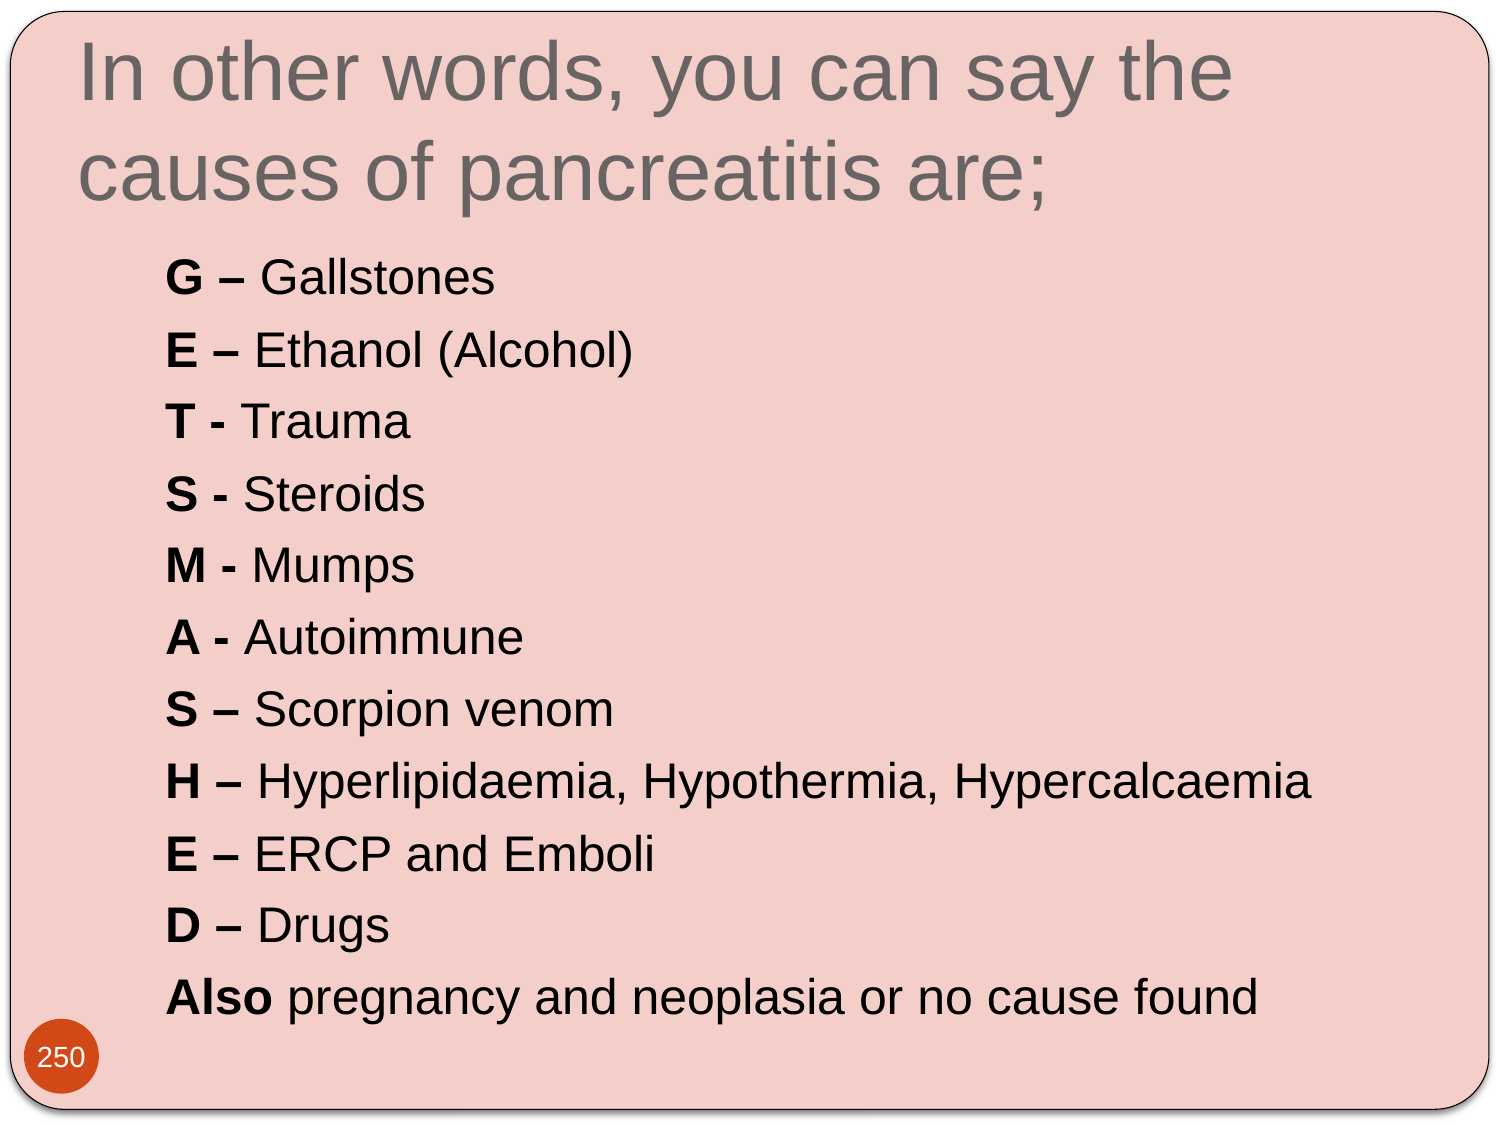

# In other words, you can say the causes of pancreatitis are;
G – Gallstones
E – Ethanol (Alcohol)
T - Trauma
S - Steroids
M - Mumps
A - Autoimmune
S – Scorpion venom
H – Hyperlipidaemia, Hypothermia, Hypercalcaemia
E – ERCP and Emboli
D – Drugs
Also pregnancy and neoplasia or no cause found

250